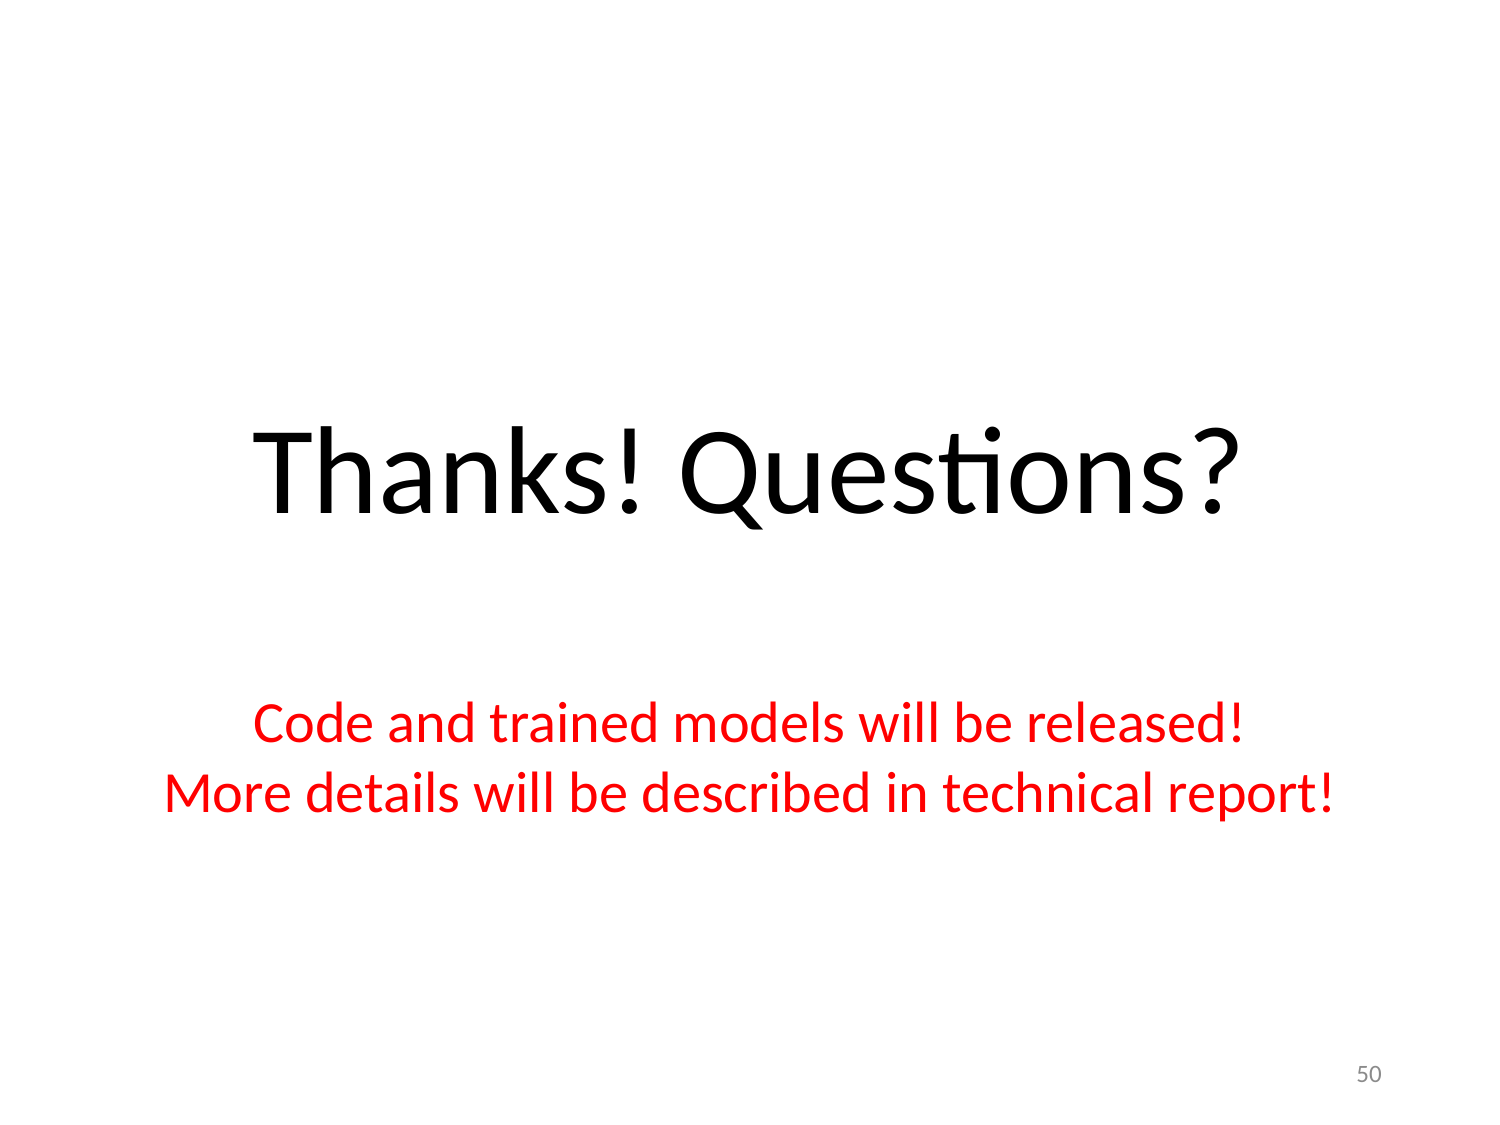

# Thanks! Questions?
Code and trained models will be released!
More details will be described in technical report!
50